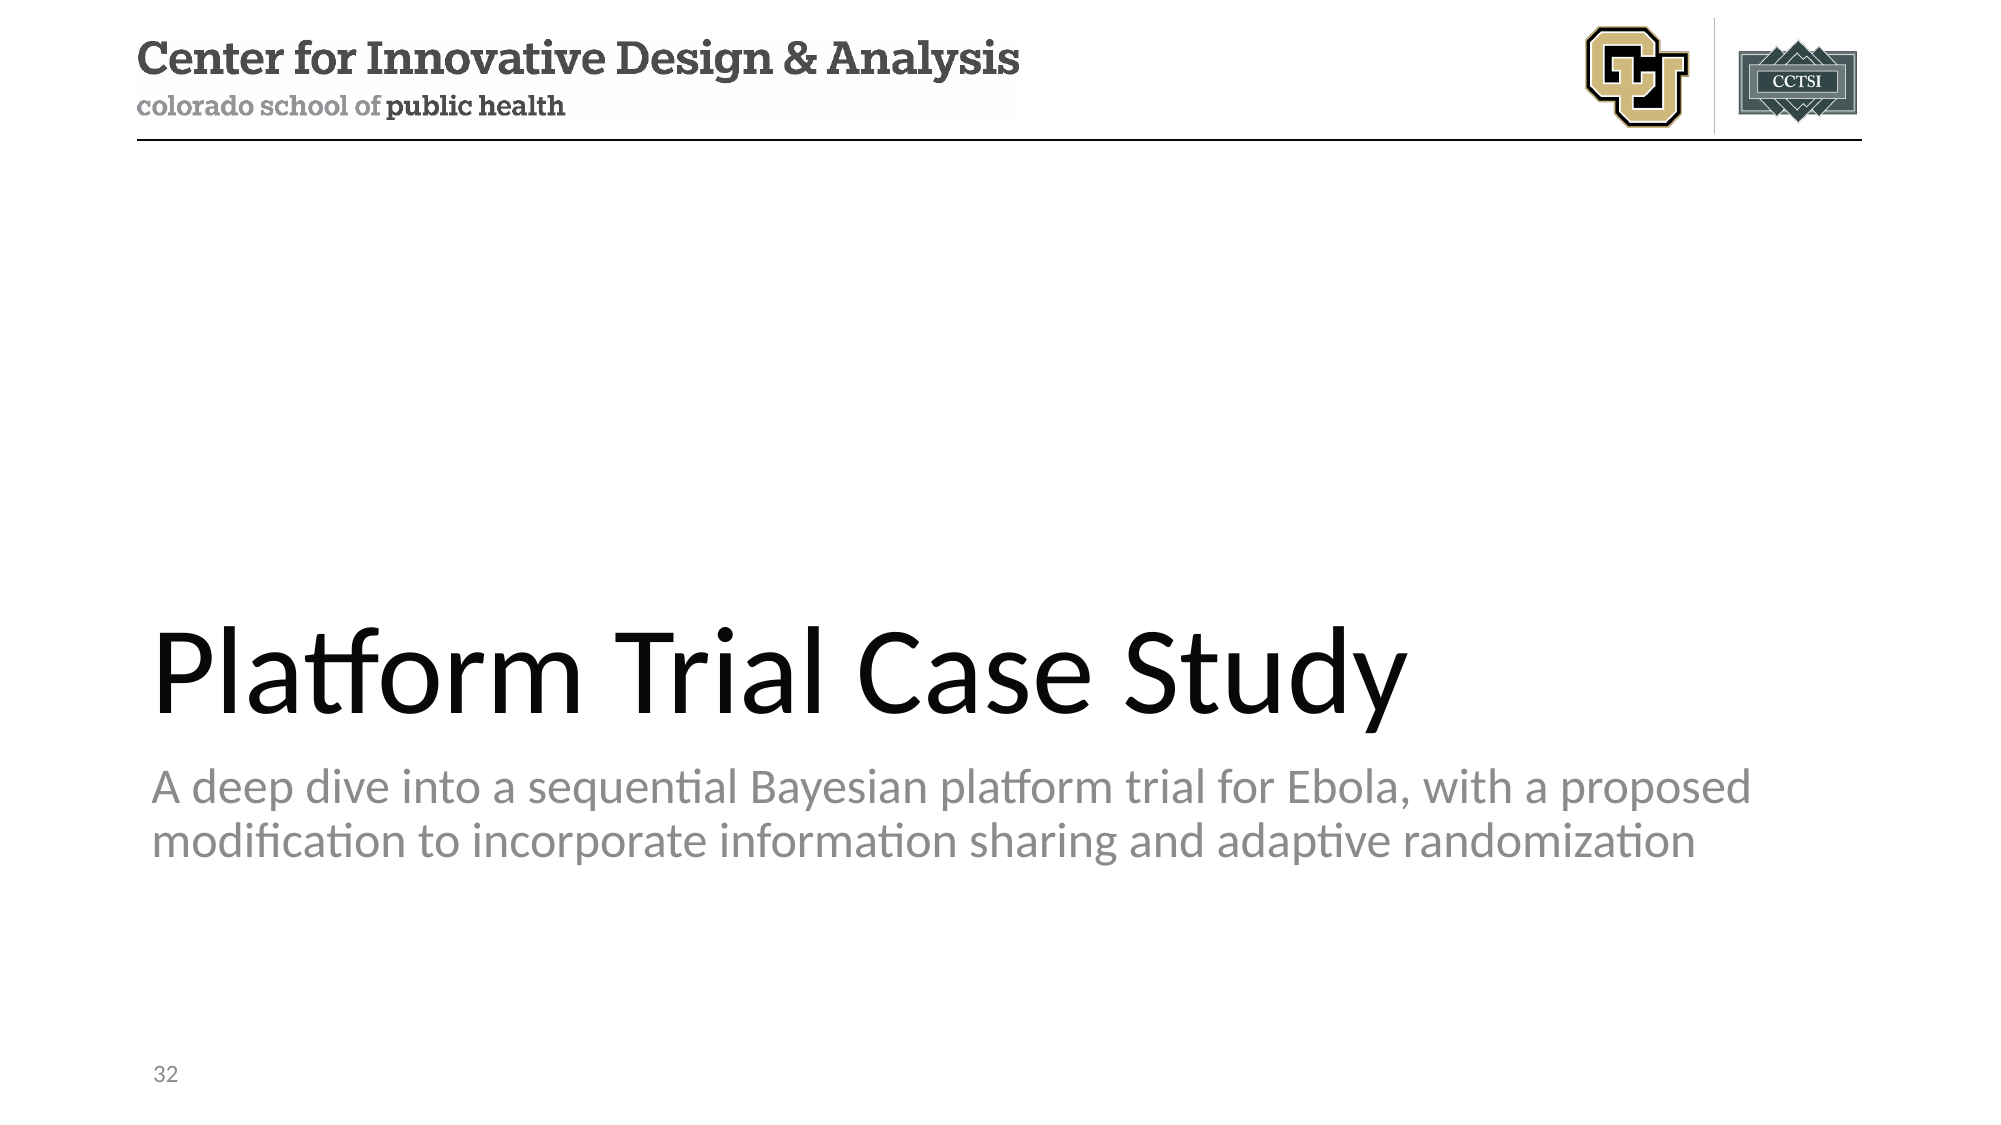

# Platform Trial Case Study
A deep dive into a sequential Bayesian platform trial for Ebola, with a proposed modification to incorporate information sharing and adaptive randomization
32